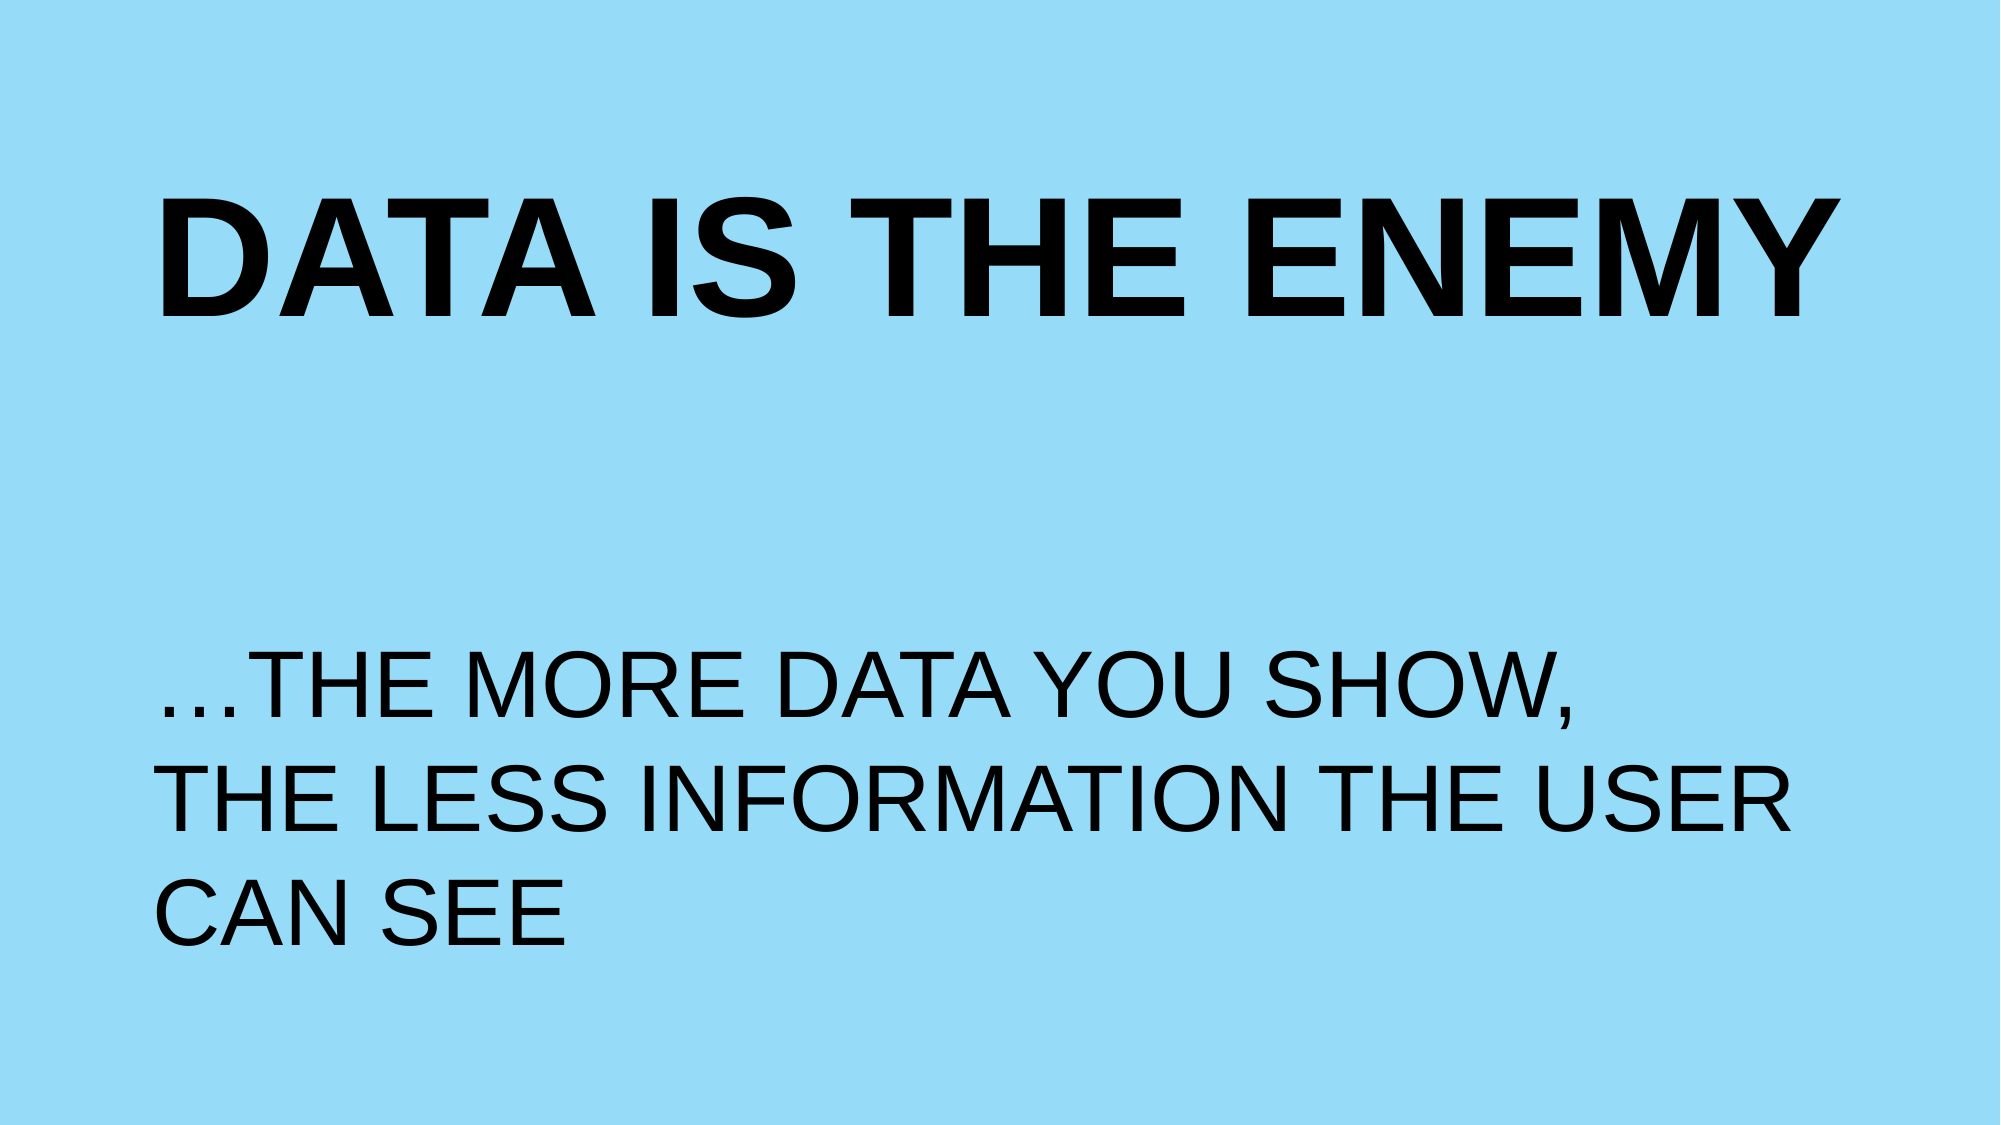

DATA IS THE ENEMY

…THE MORE DATA YOU SHOW,
THE LESS INFORMATION THE USER CAN SEE